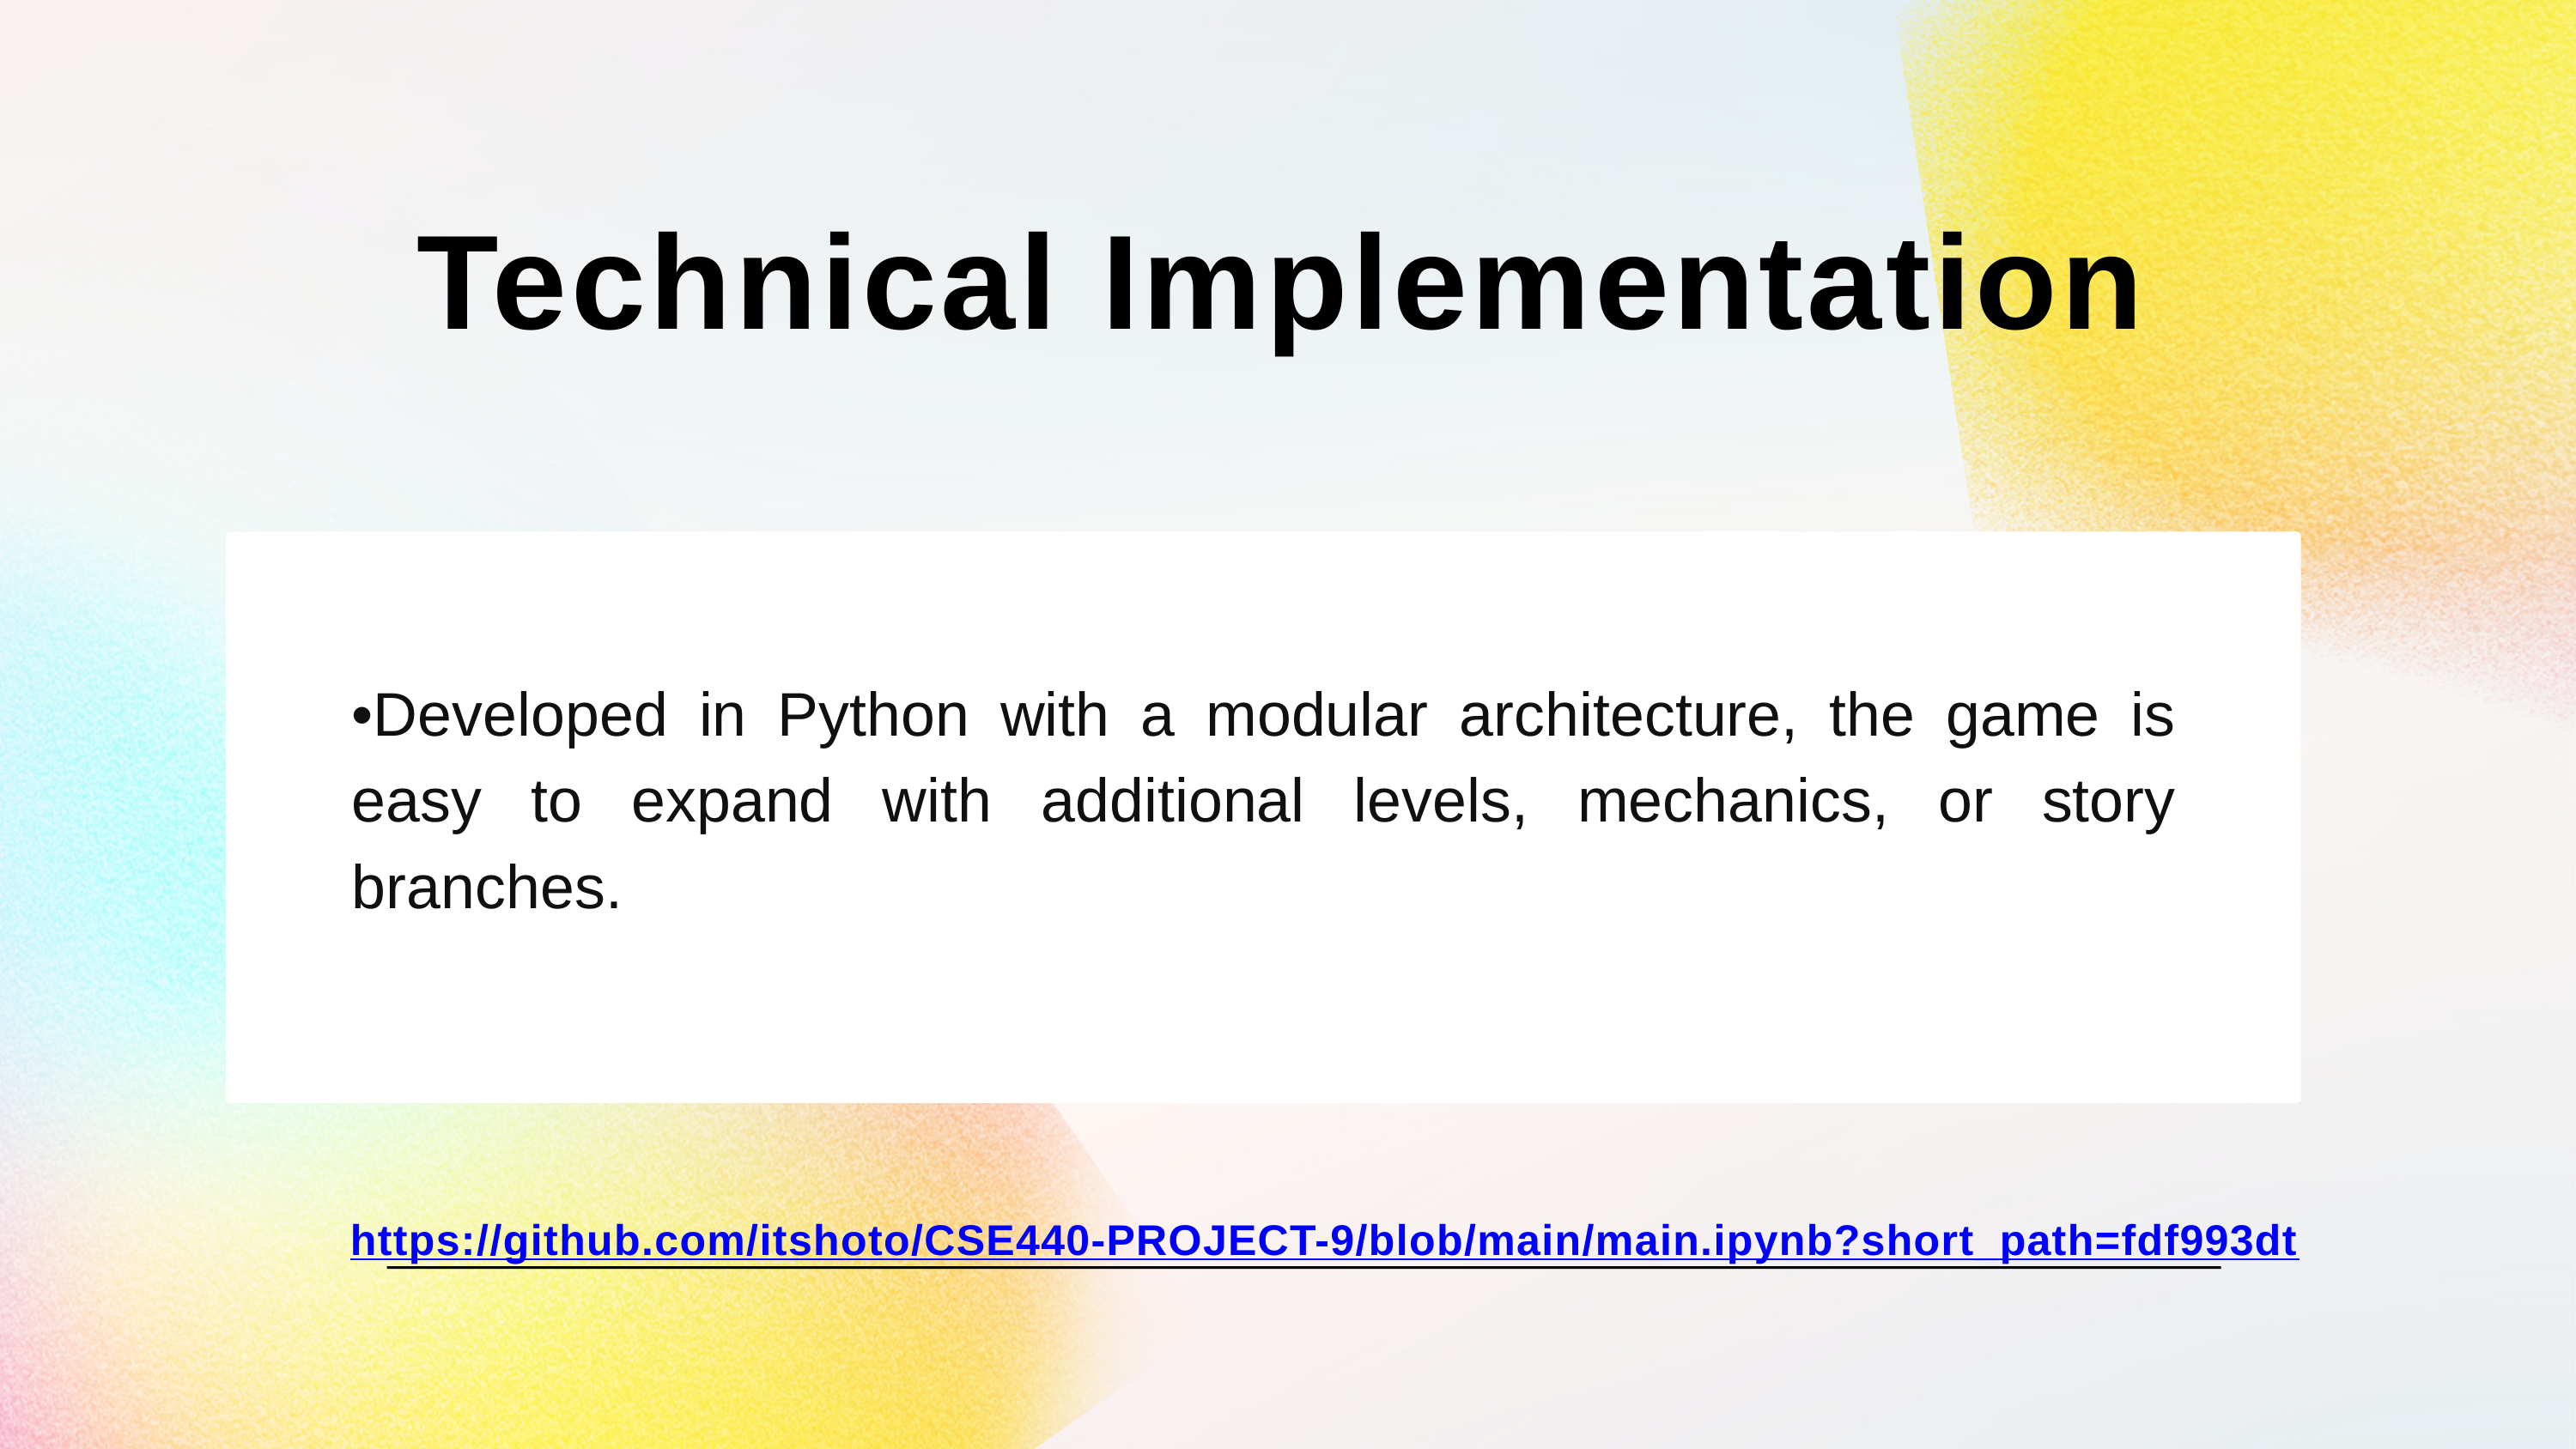

Technical Implementation

•Developed in Python with a modular architecture, the game is easy to expand with additional levels, mechanics, or story branches.

https://github.com/itshoto/CSE440-PROJECT-9/blob/main/main.ipynb?short_path=fdf993dt